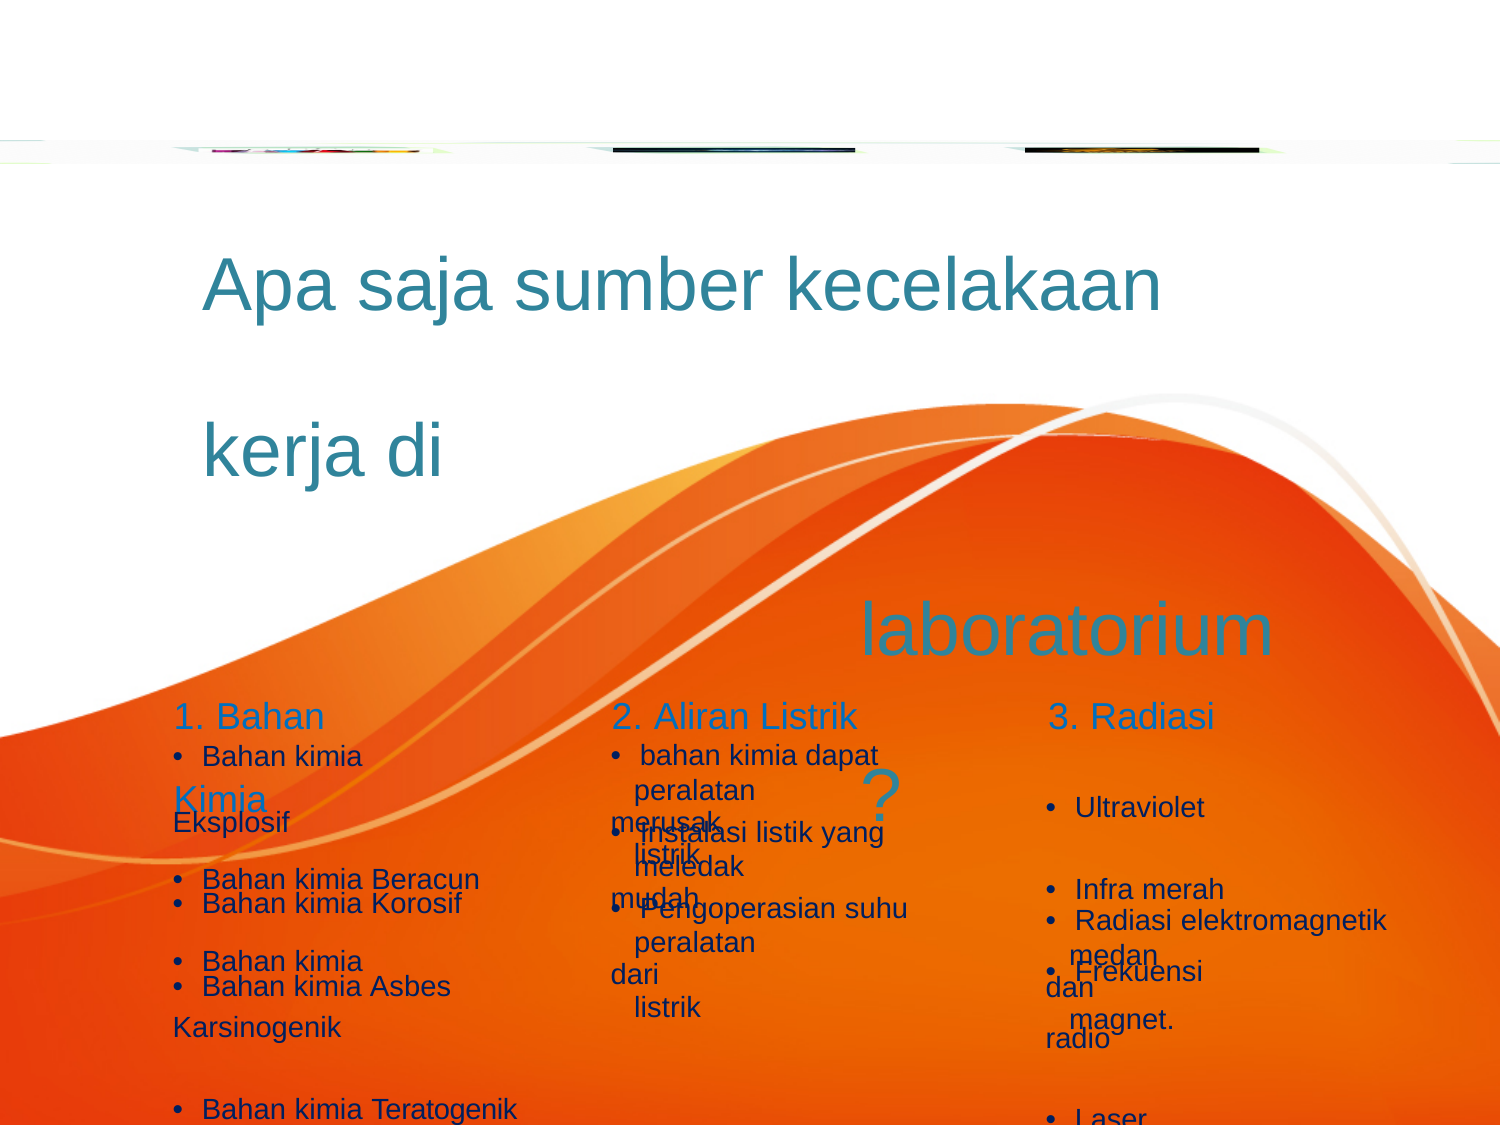

Apa saja sumber kecelakaan kerja di
laboratorium ?
1. Bahan Kimia
2. Aliran Listrik
3. Radiasi
• Ultraviolet
• Infra merah
• Frekuensi radio
• Laser
• Bahan kimia Eksplosif
• Bahan kimia Korosif
• Bahan kimia Asbes
• bahan kimia dapat merusak
peralatan listrik
• Instalasi listik yang mudah
meledak
• Bahan kimia Beracun
• Bahan kimia Karsinogenik
• Bahan kimia Teratogenik
• Pengoperasian suhu dari
• Radiasi elektromagnetik dan
peralatan listrik
medan magnet.